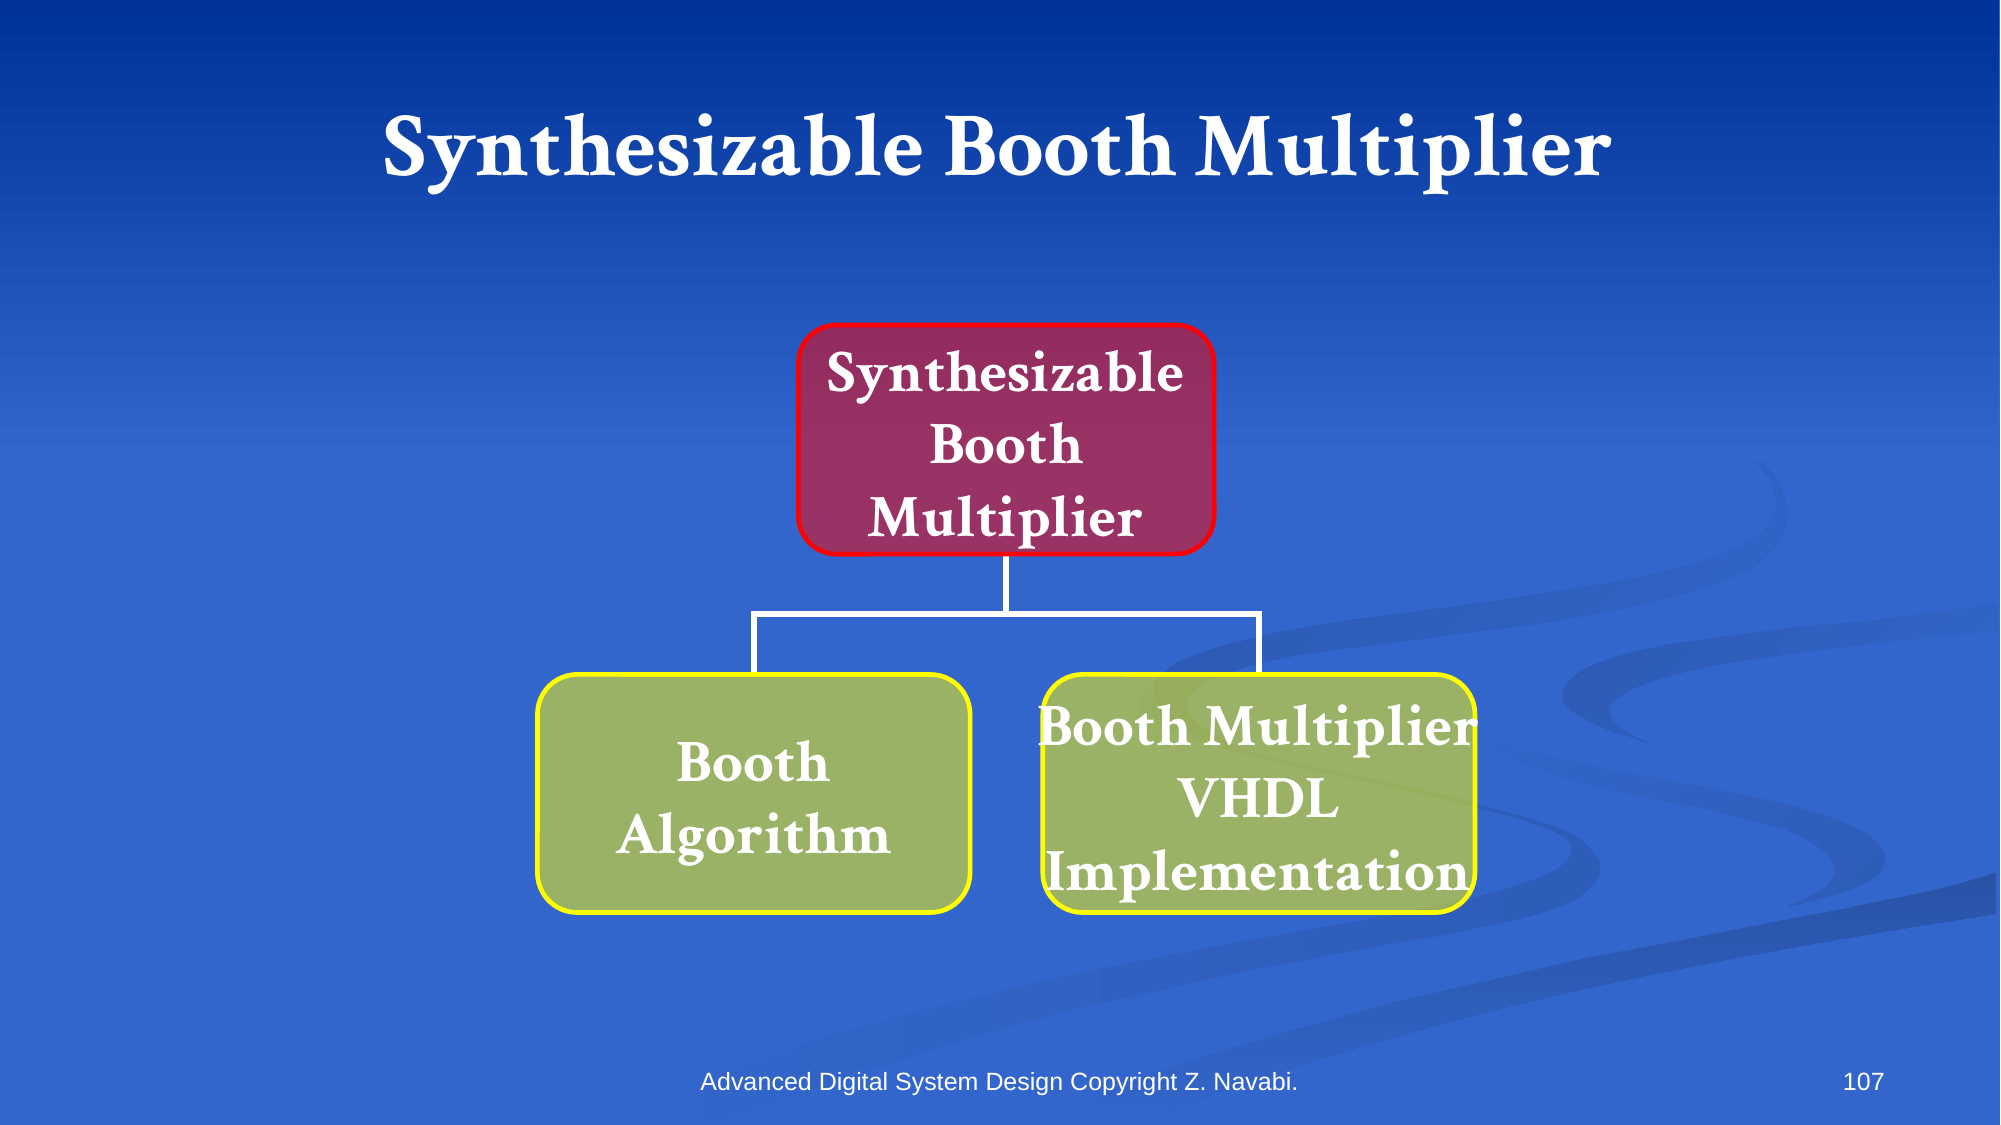

# Synthesizable Booth Multiplier
Synthesizable
Booth
Multiplier
Booth
Algorithm
Booth Multiplier
VHDL
Implementation
Advanced Digital System Design Copyright Z. Navabi.
107